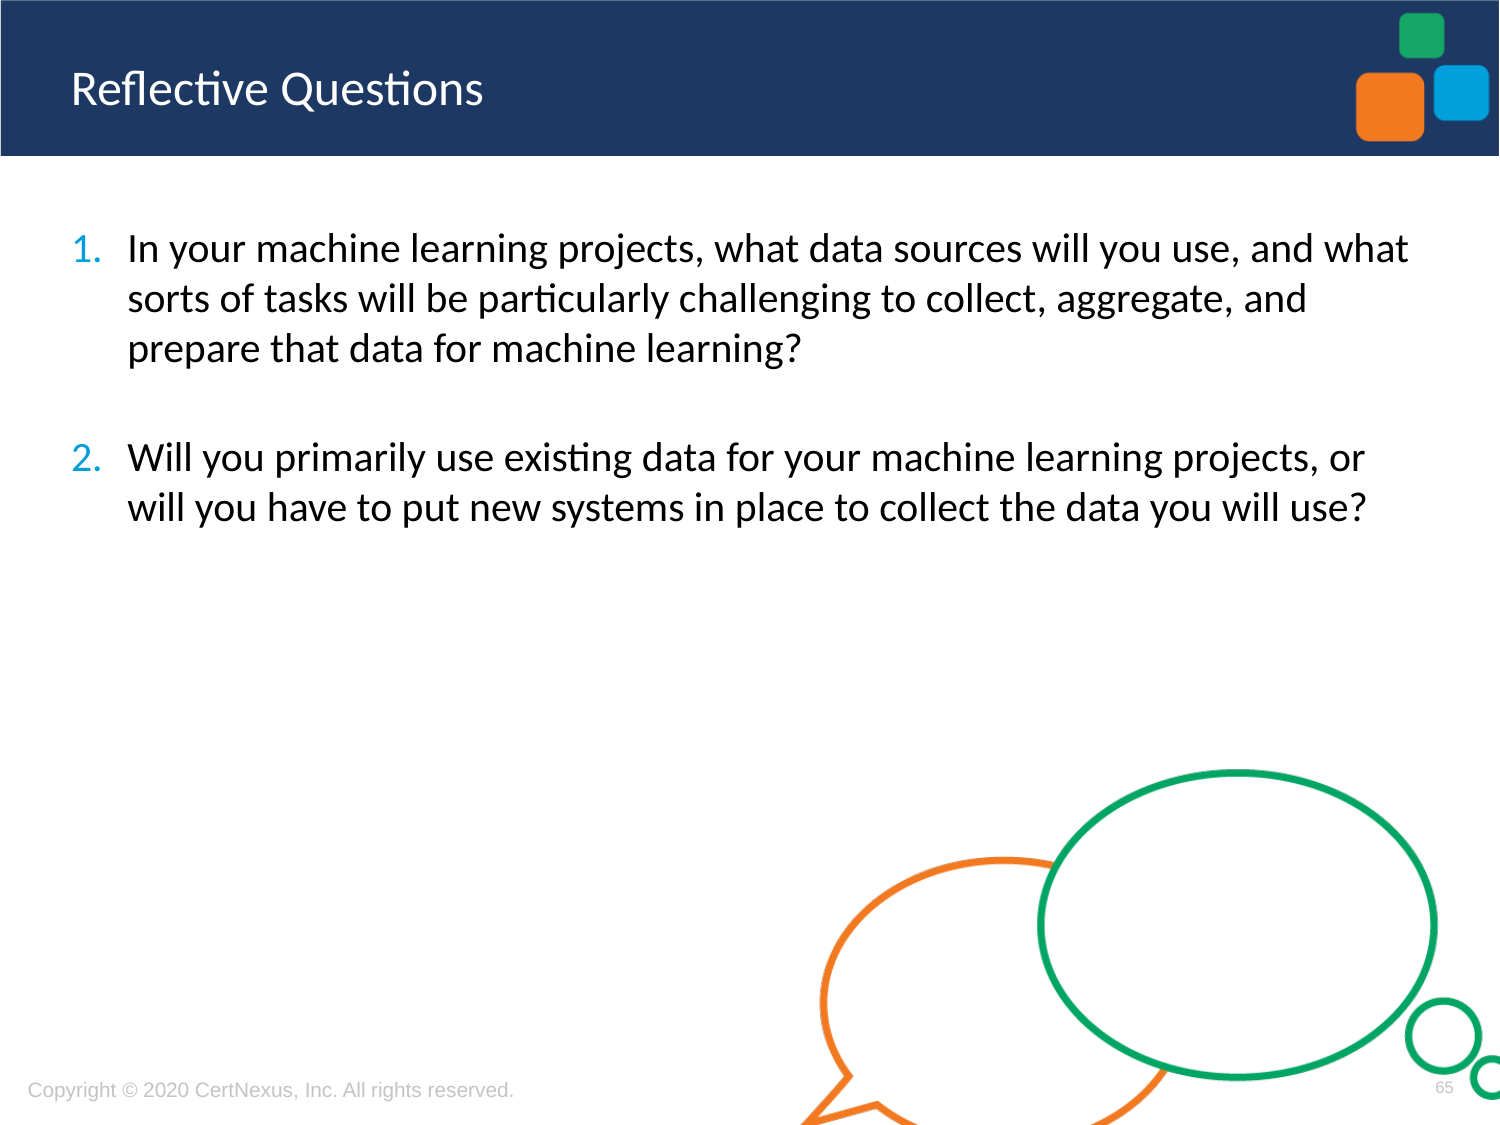

In your machine learning projects, what data sources will you use, and what sorts of tasks will be particularly challenging to collect, aggregate, and prepare that data for machine learning?
Will you primarily use existing data for your machine learning projects, or will you have to put new systems in place to collect the data you will use?
65